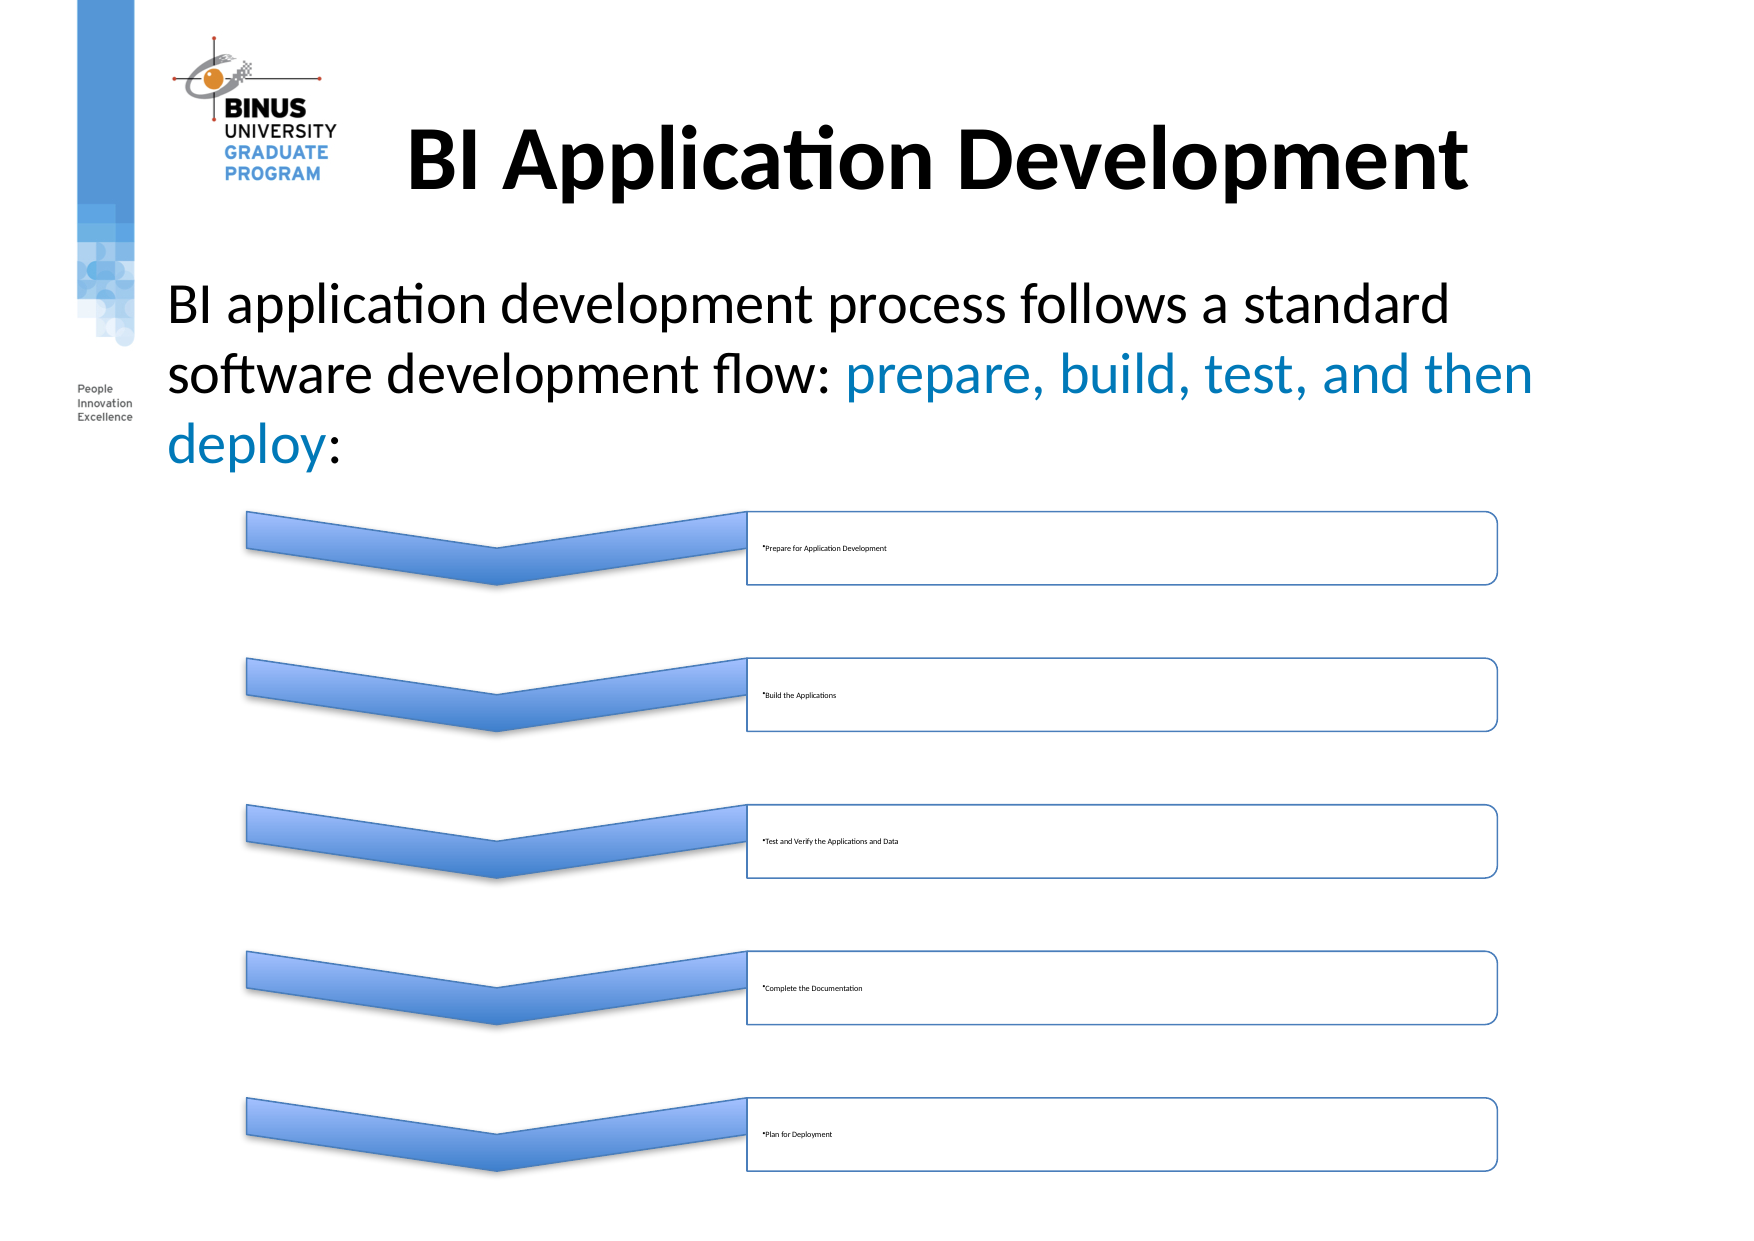

# BI Application Development
BI application development process follows a standard software development flow: prepare, build, test, and then deploy:
Build the Applications
Test and Verify the Applications and Data
Complete the Documentation
Plan for Deployment
Prepare for Application Development